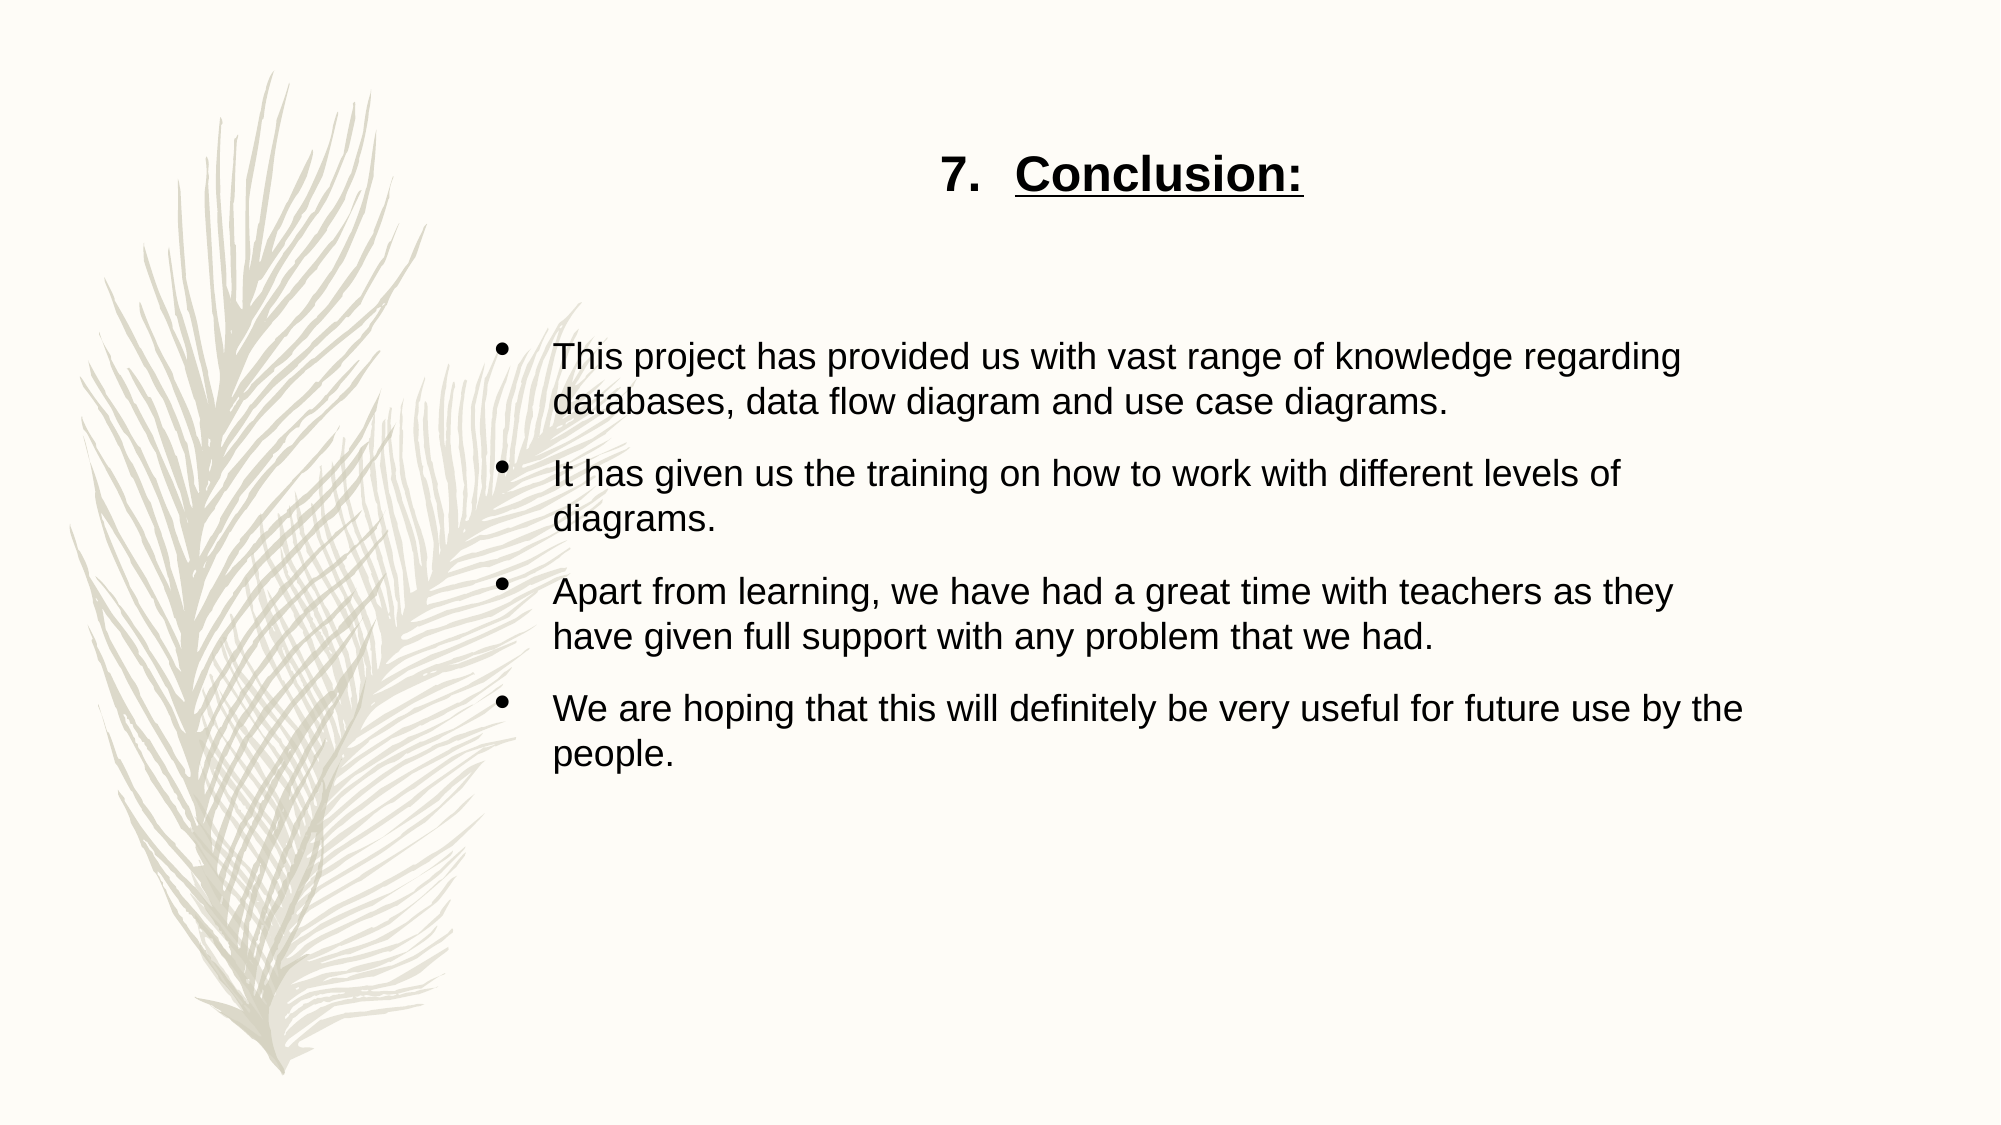

Conclusion:

This project has provided us with vast range of knowledge regarding databases, data flow diagram and use case diagrams.

It has given us the training on how to work with different levels of diagrams.

Apart from learning, we have had a great time with teachers as they have given full support with any problem that we had.

We are hoping that this will definitely be very useful for future use by the people.